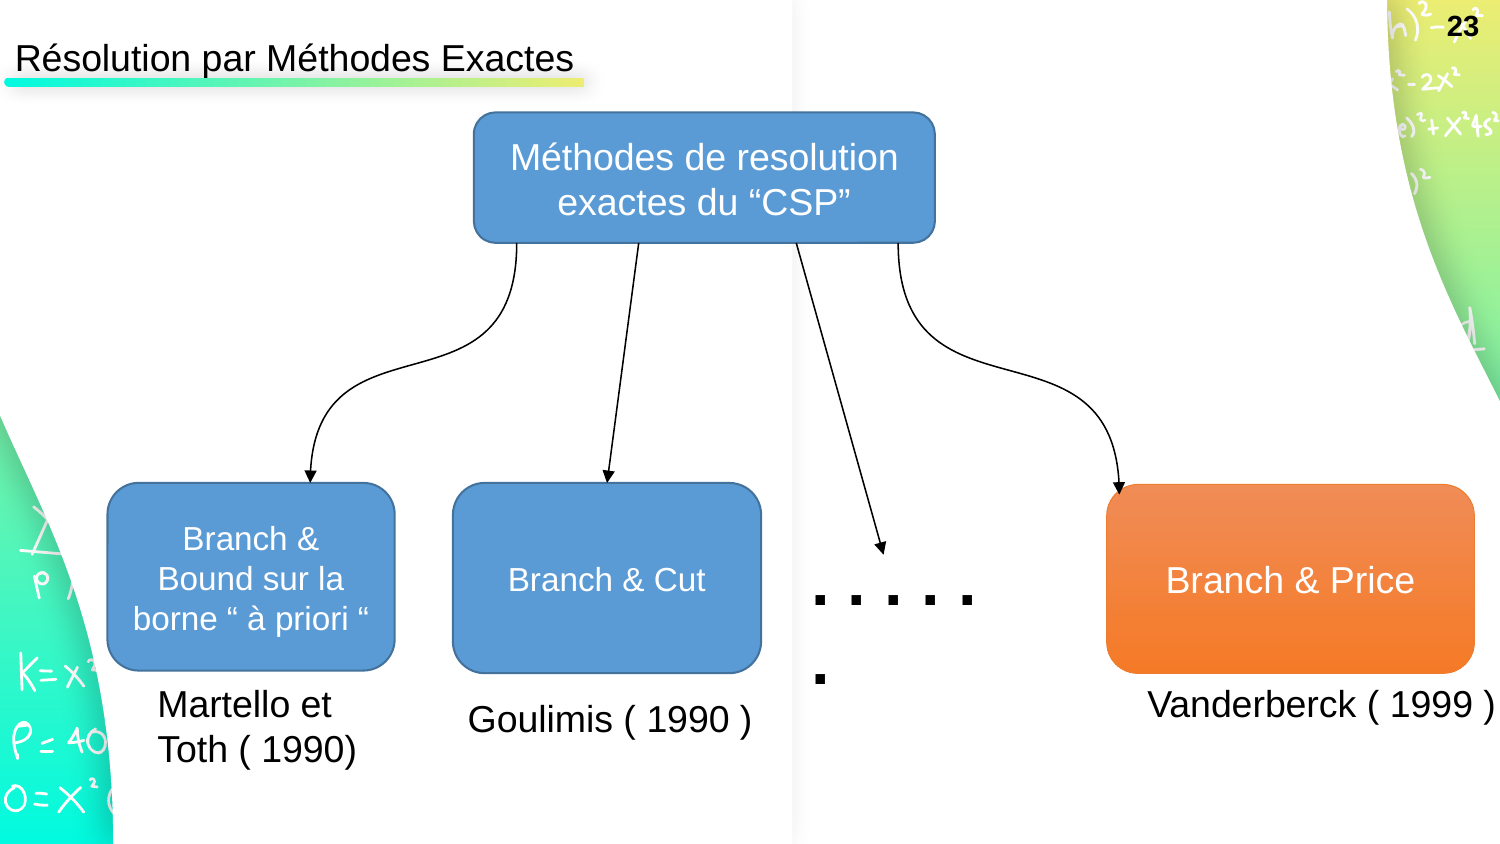

23
Résolution par Méthodes Exactes

Méthodes de resolution exactes du “CSP”
Branch & Bound sur la borne “ à priori “

Branch & Cut

Branch & Price
. . . . . .
Martello et
Toth ( 1990)
Vanderberck ( 1999 )
Goulimis ( 1990 )